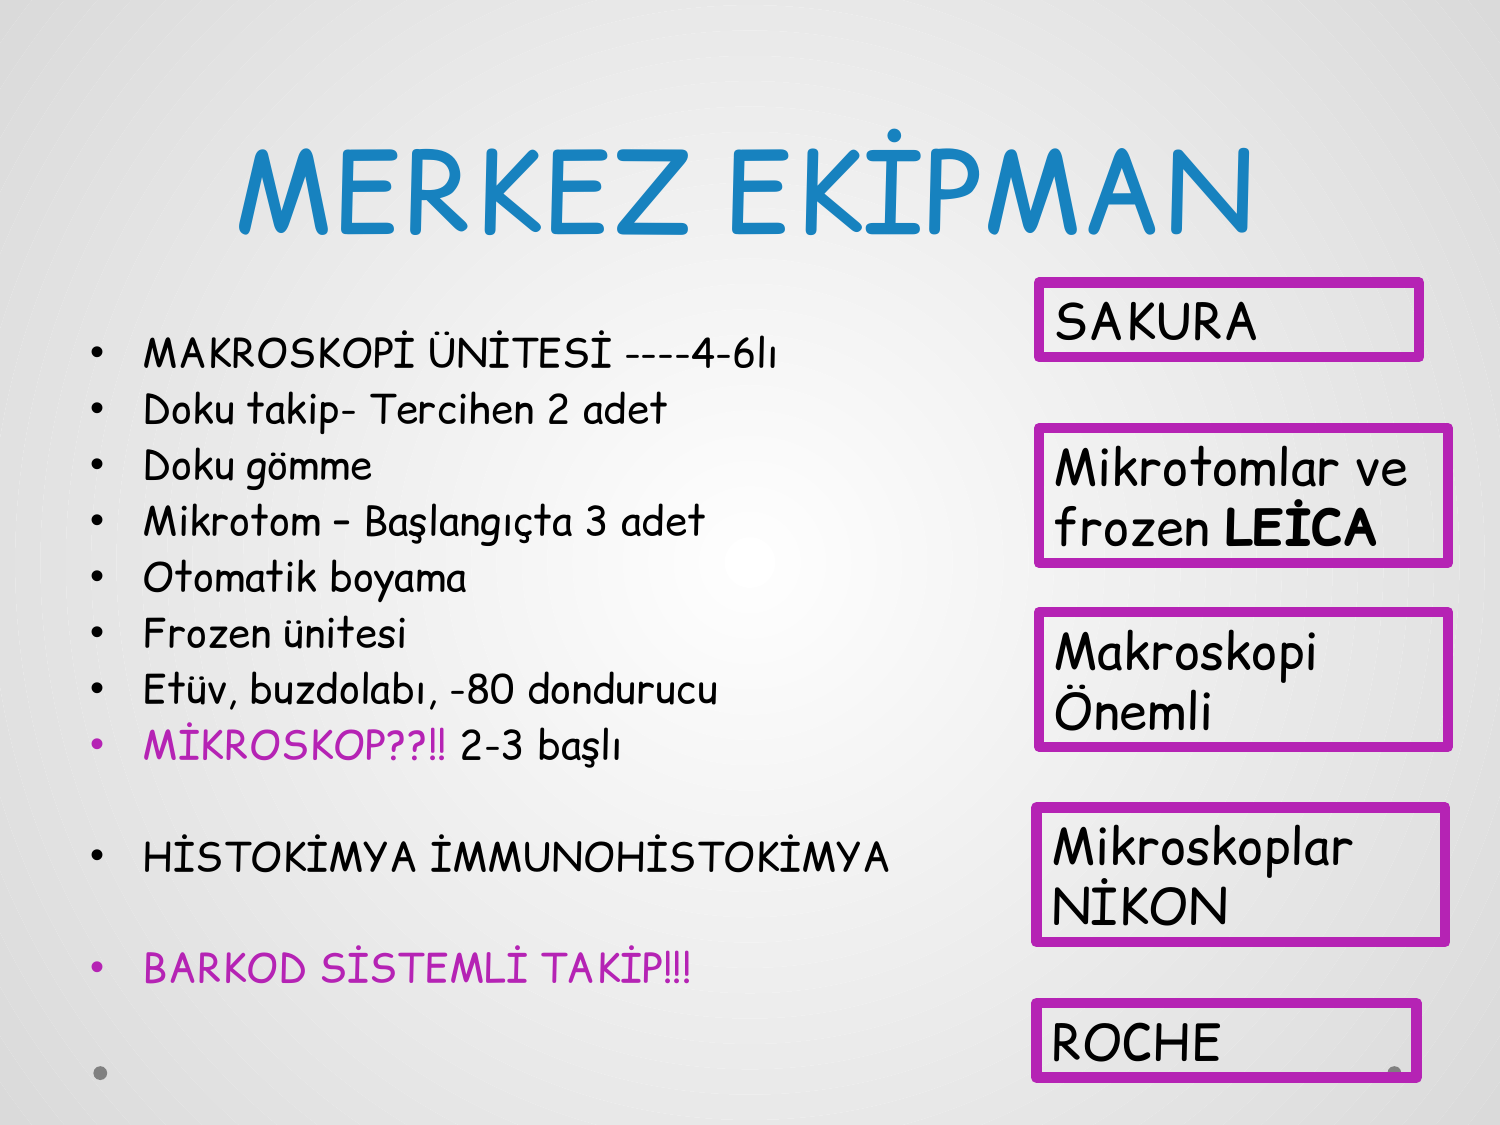

# MERKEZ EKİPMAN
SAKURA
MAKROSKOPİ ÜNİTESİ ----4-6lı
Doku takip- Tercihen 2 adet
Doku gömme
Mikrotom – Başlangıçta 3 adet
Otomatik boyama
Frozen ünitesi
Etüv, buzdolabı, -80 dondurucu
MİKROSKOP??!! 2-3 başlı

HİSTOKİMYA İMMUNOHİSTOKİMYA

BARKOD SİSTEMLİ TAKİP!!!

Mikrotomlar ve frozen LEİCA
Makroskopi Önemli
Mikroskoplar NİKON
ROCHE